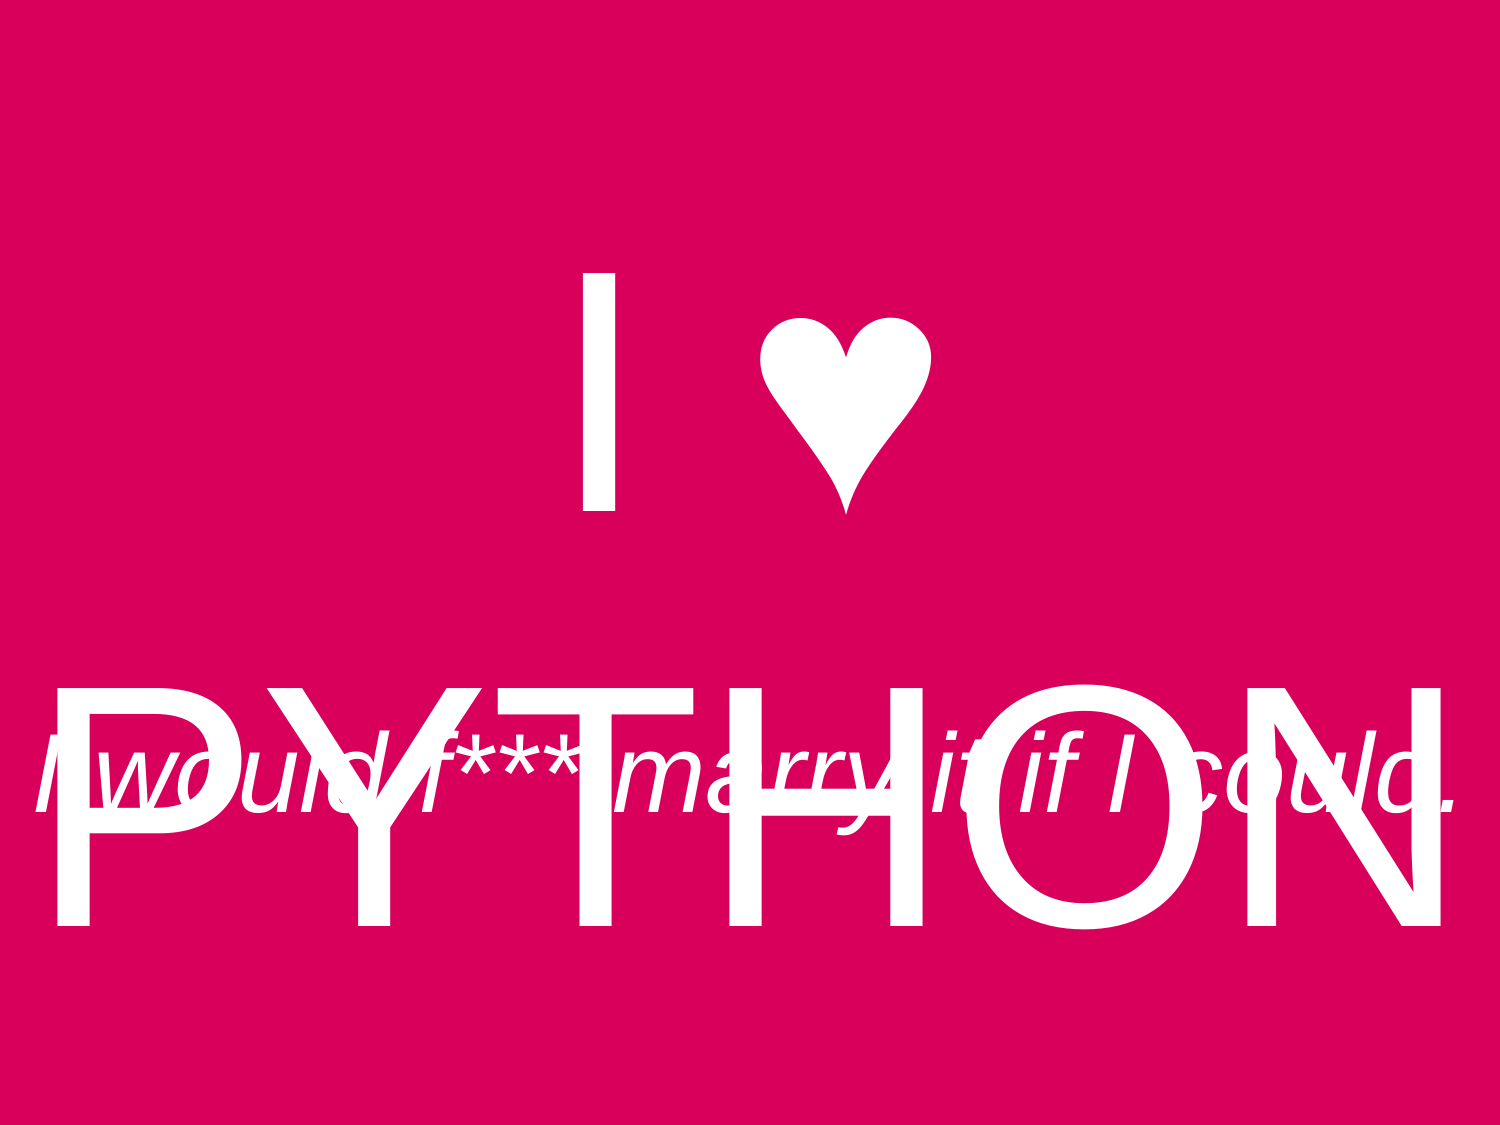

# I ♥ PYTHON
I would f*** marry it if I could.